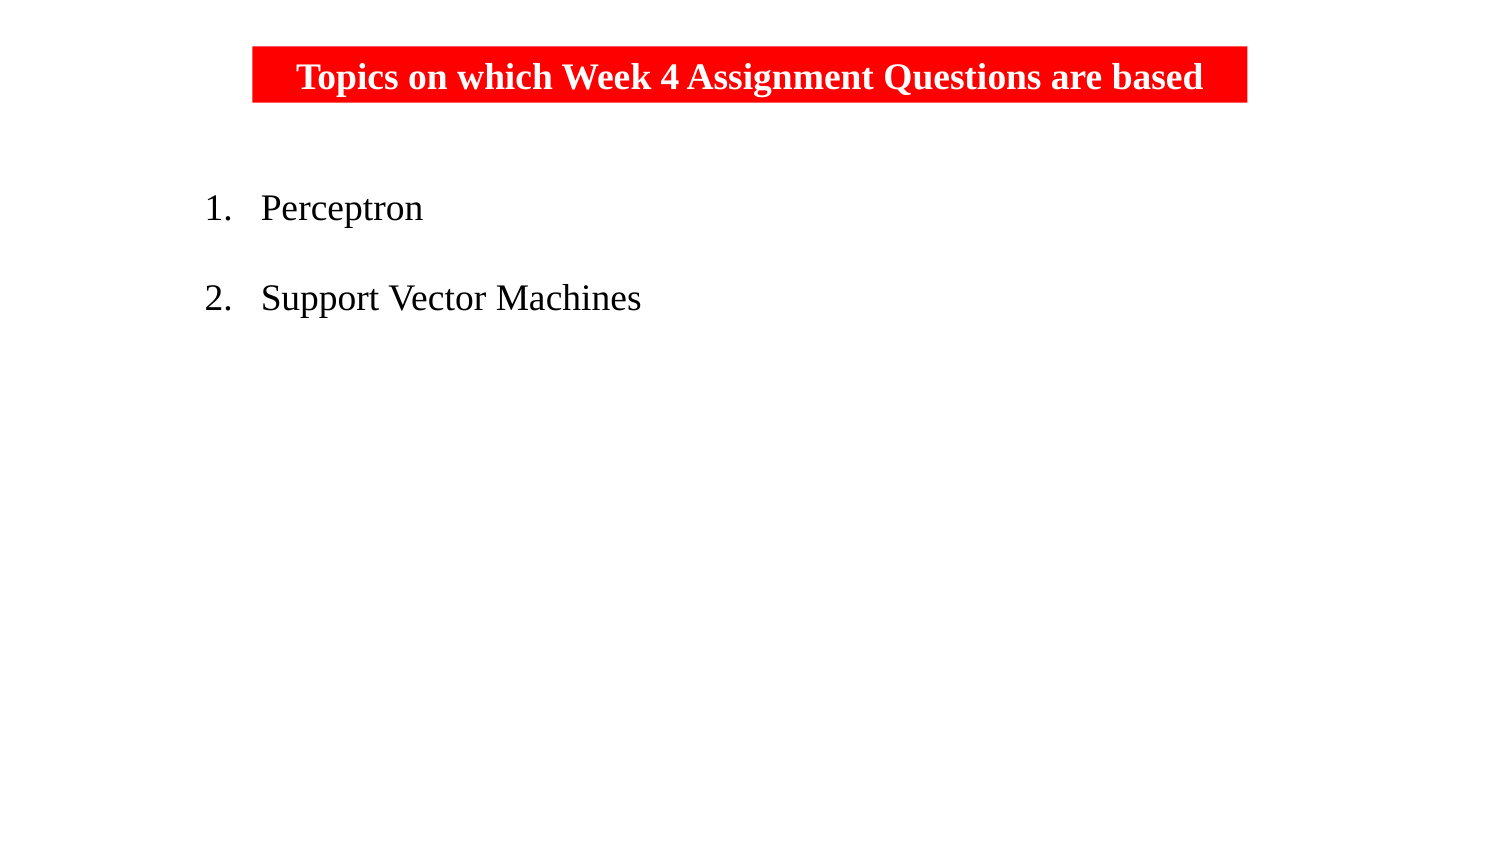

Topics on which Week 4 Assignment Questions are based
Perceptron

Support Vector Machines